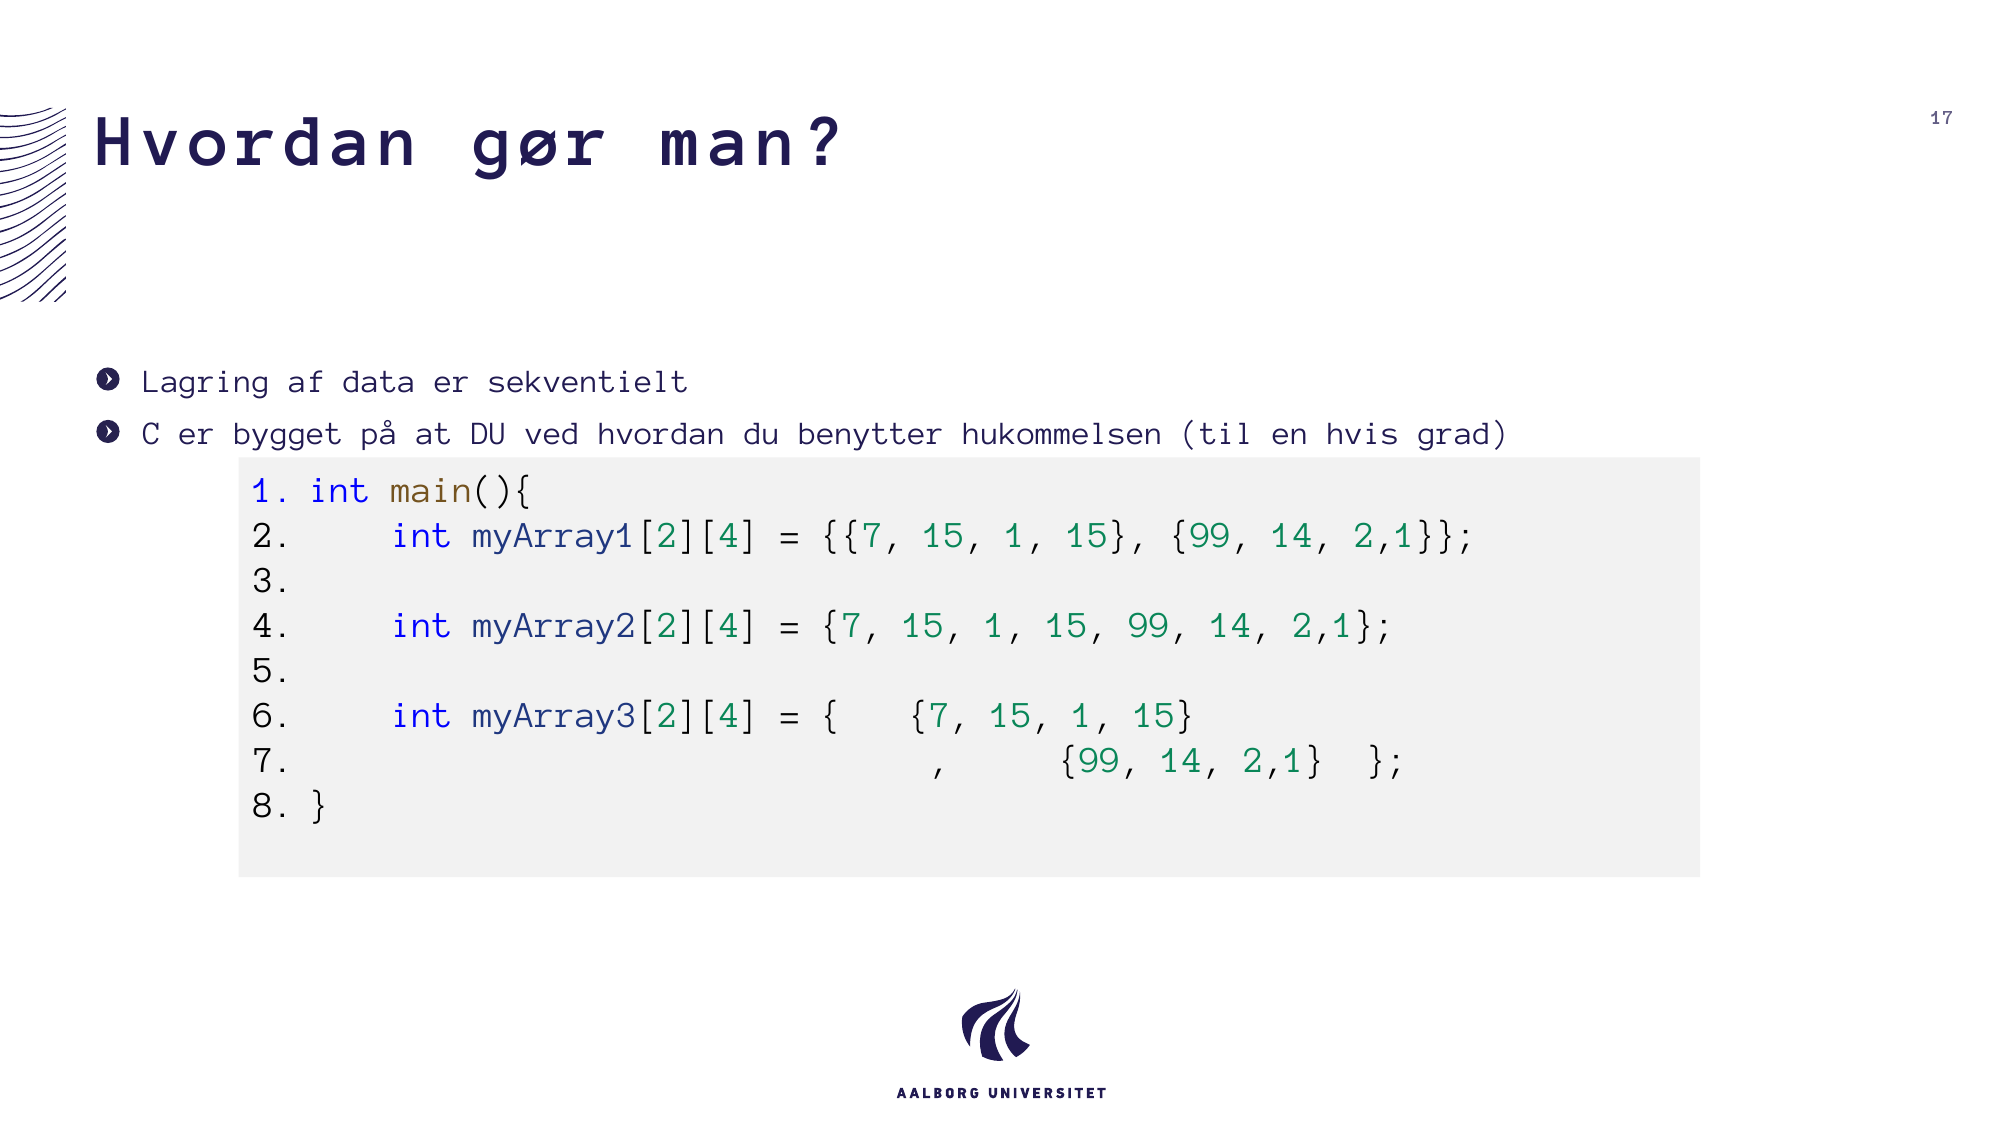

# Hvordan gør man?
17
Lagring af data er sekventielt
C er bygget på at DU ved hvordan du benytter hukommelsen (til en hvis grad)
int main(){
    int myArray1[2][4] = {{7, 15, 1, 15}, {99, 14, 2,1}};

    int myArray2[2][4] = {7, 15, 1, 15, 99, 14, 2,1};

    int myArray3[2][4] = {  	{7, 15, 1, 15}
 				 ,	{99, 14, 2,1}  };
}